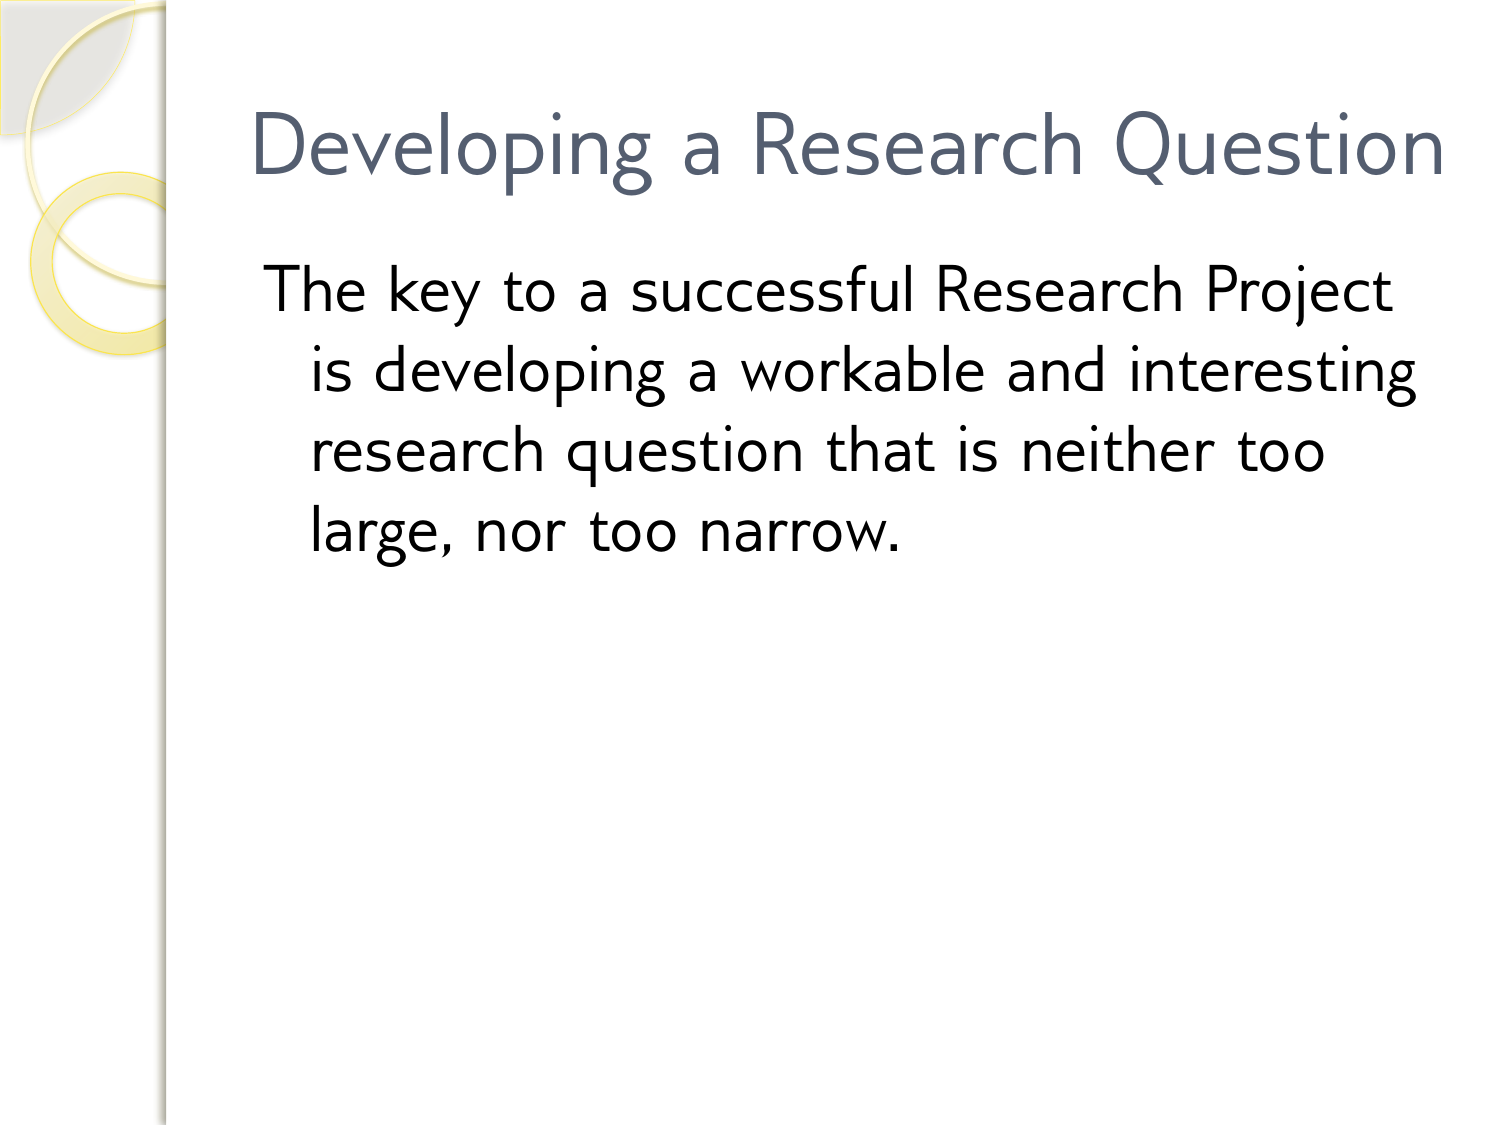

# Developing a Research Question
The key to a successful Research Project is developing a workable and interesting research question that is neither too large, nor too narrow.